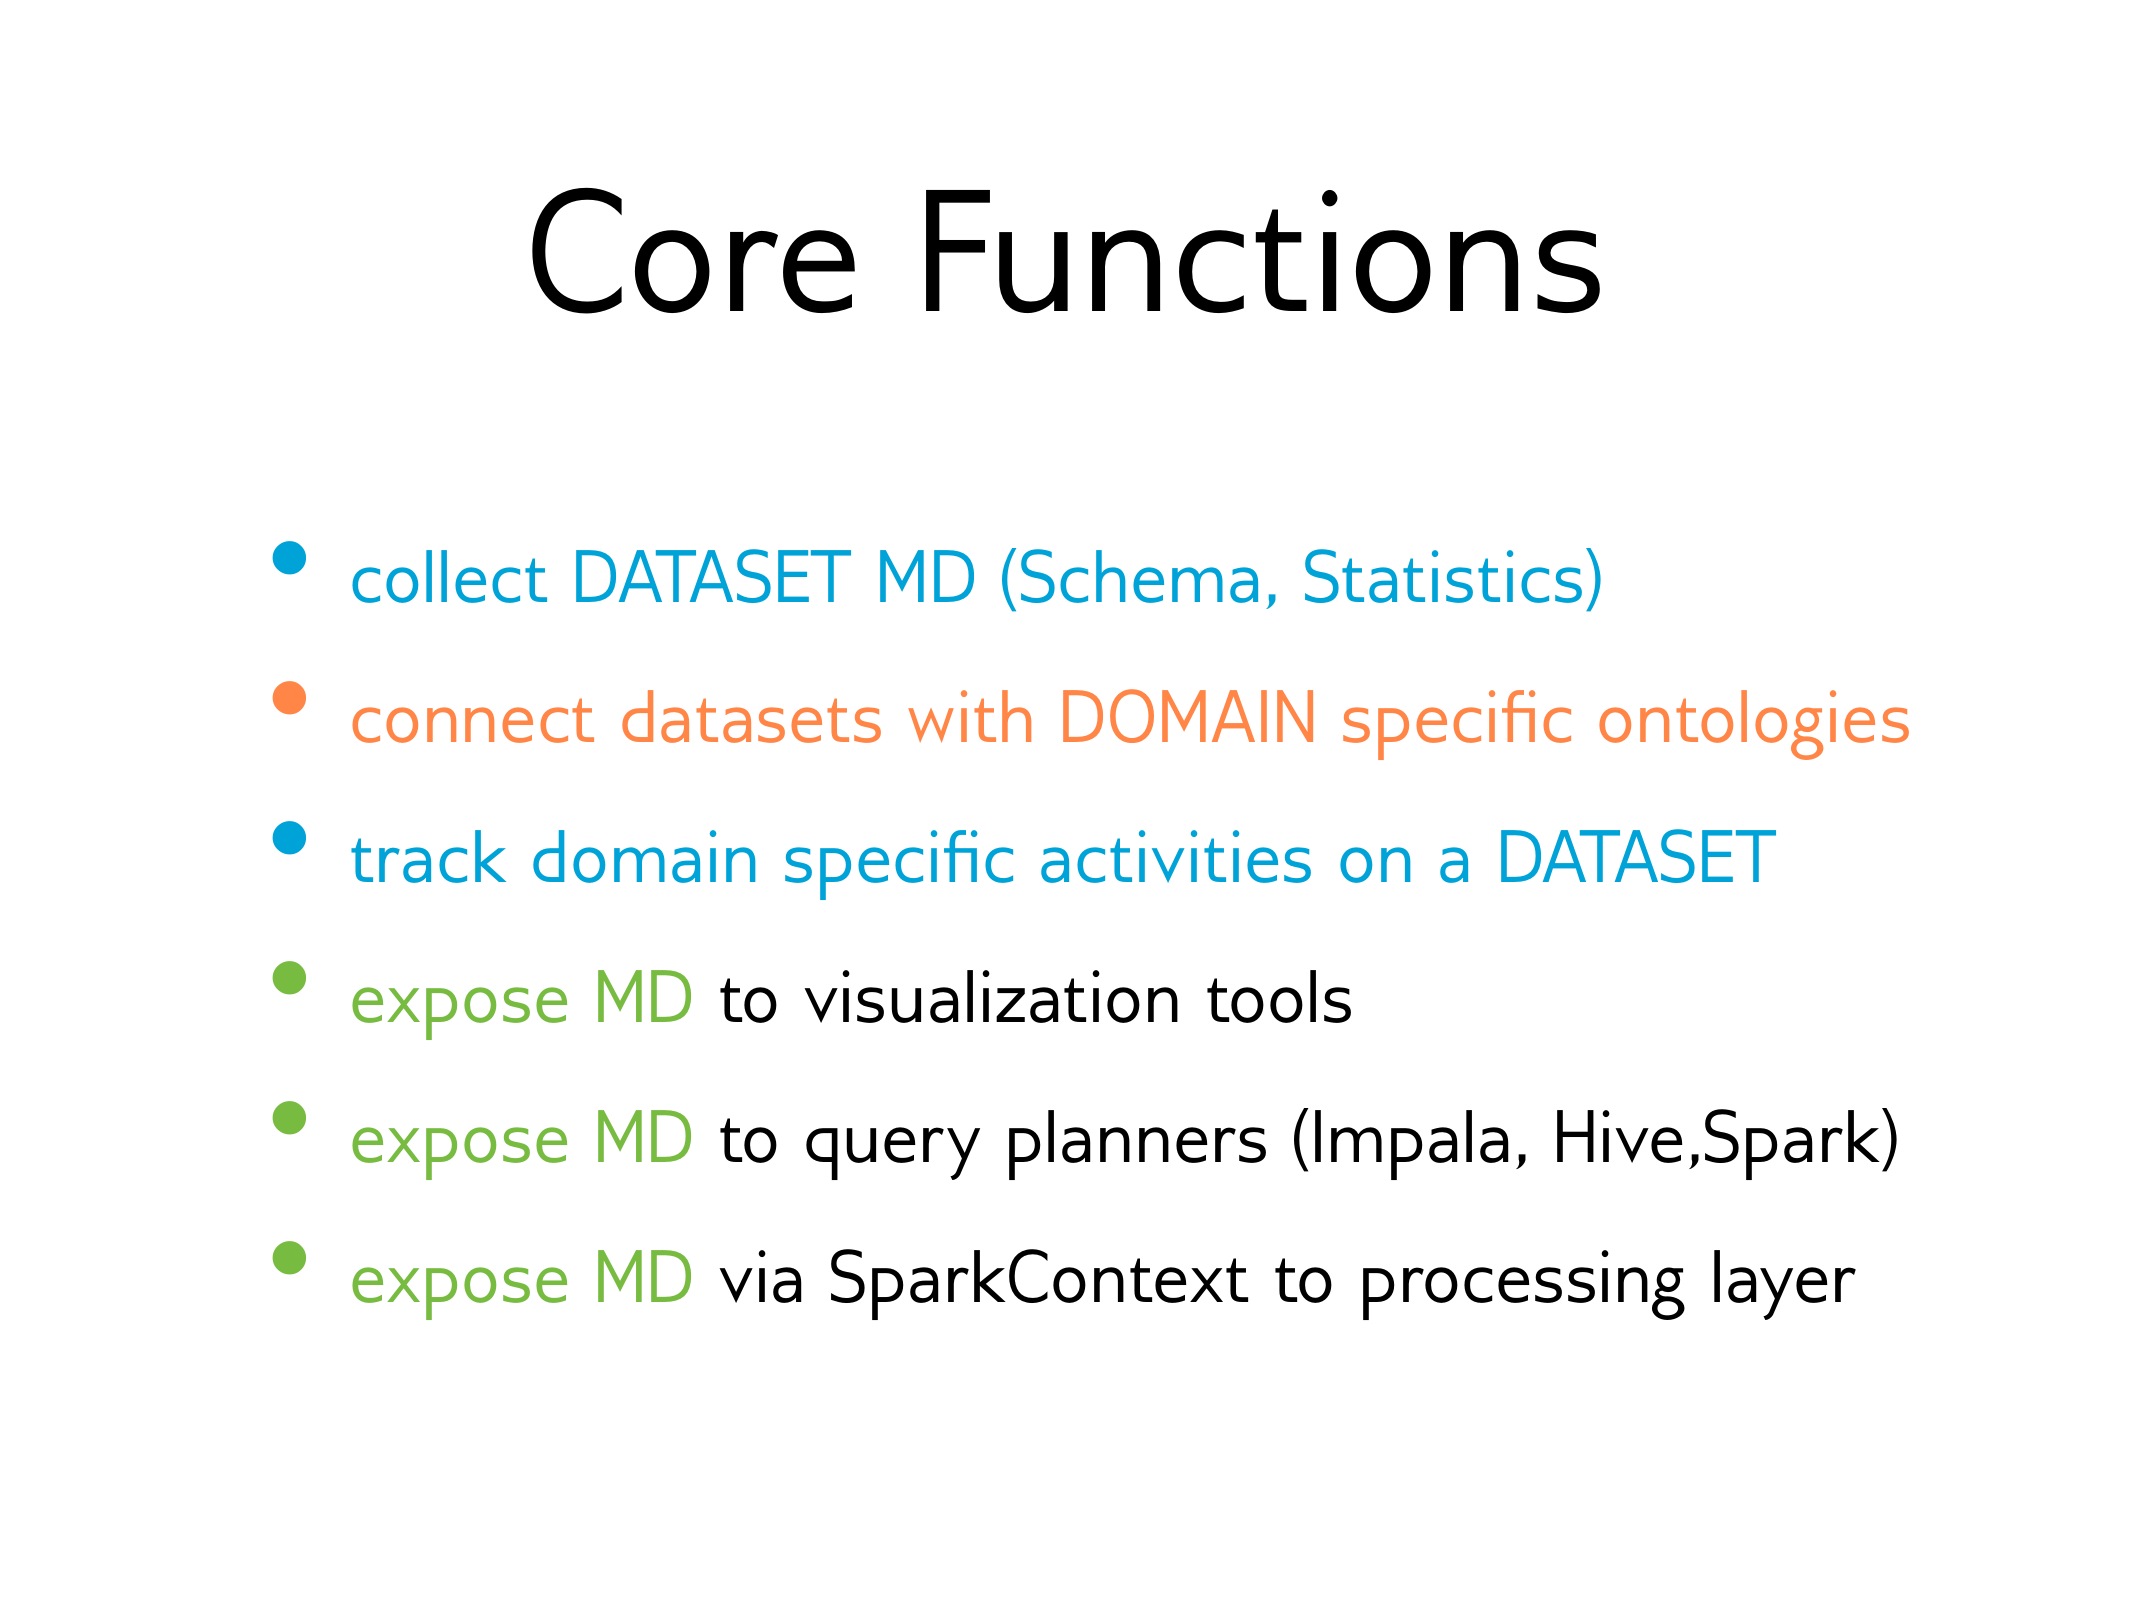

# Core Functions
collect DATASET MD (Schema, Statistics)
connect datasets with DOMAIN specific ontologies
track domain specific activities on a DATASET
expose MD to visualization tools
expose MD to query planners (Impala, Hive,Spark)
expose MD via SparkContext to processing layer